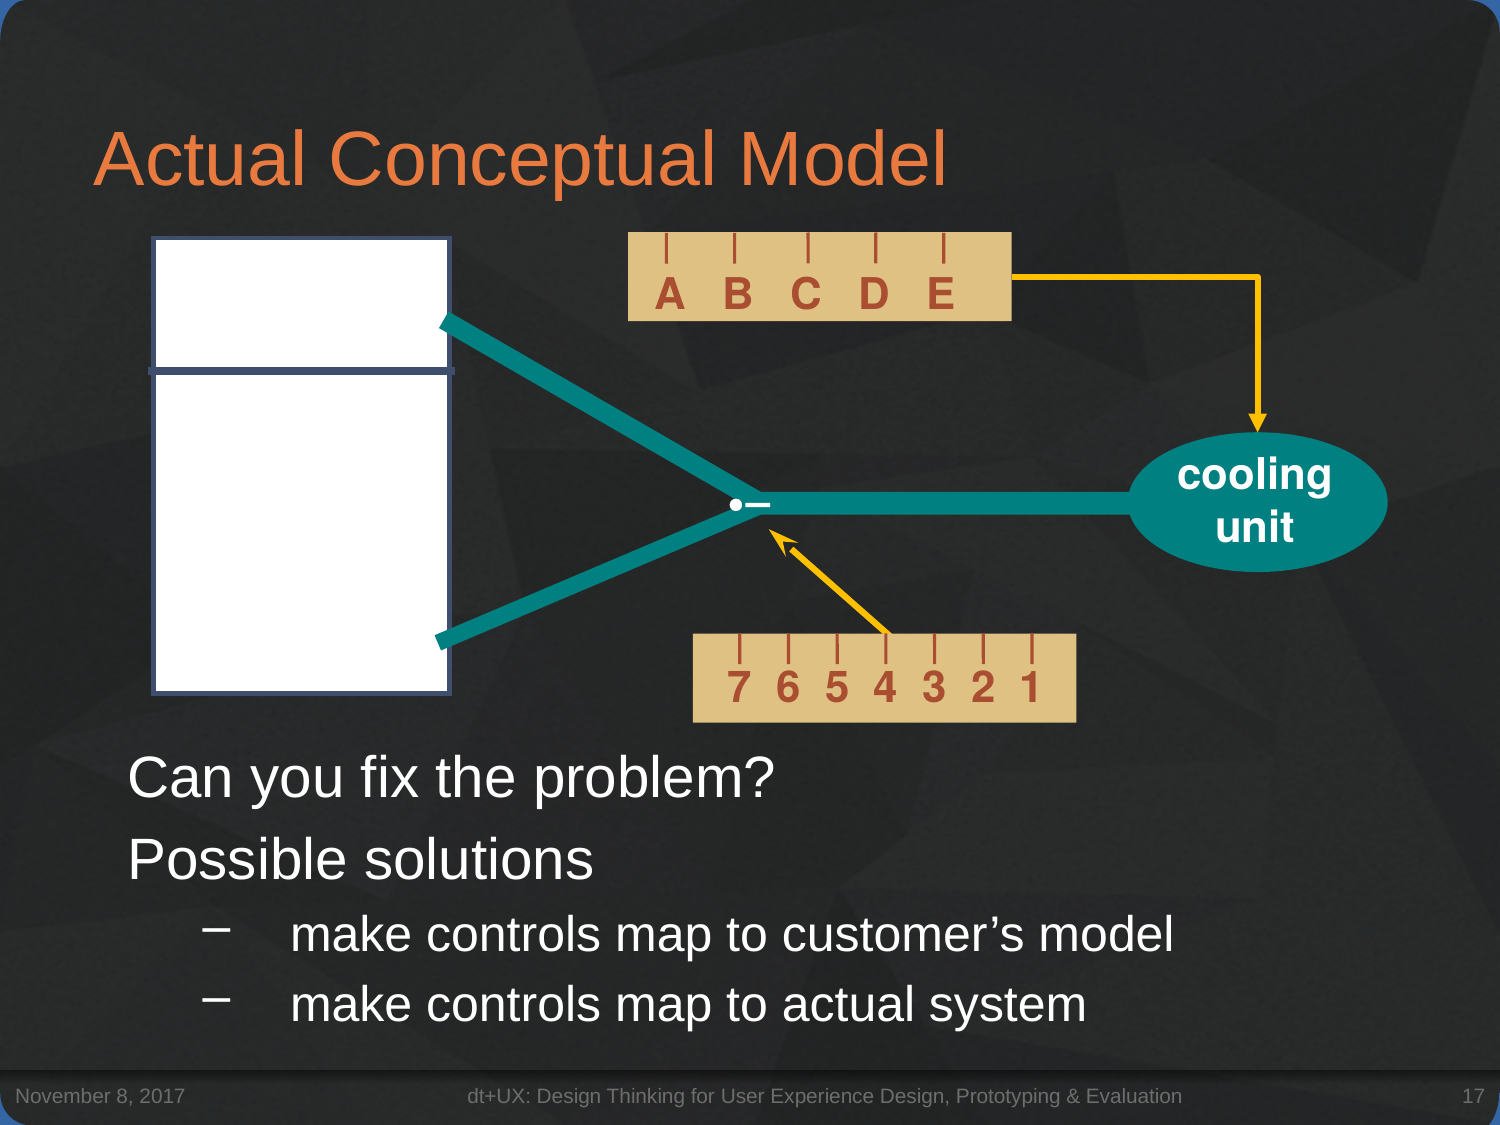

# Actual Conceptual Model

A   B   C   D   E

cooling
unit

7  6  5  4  3  2  1
Can you fix the problem?
Possible solutions
make controls map to customer’s model
make controls map to actual system
November 8, 2017
dt+UX: Design Thinking for User Experience Design, Prototyping & Evaluation
17